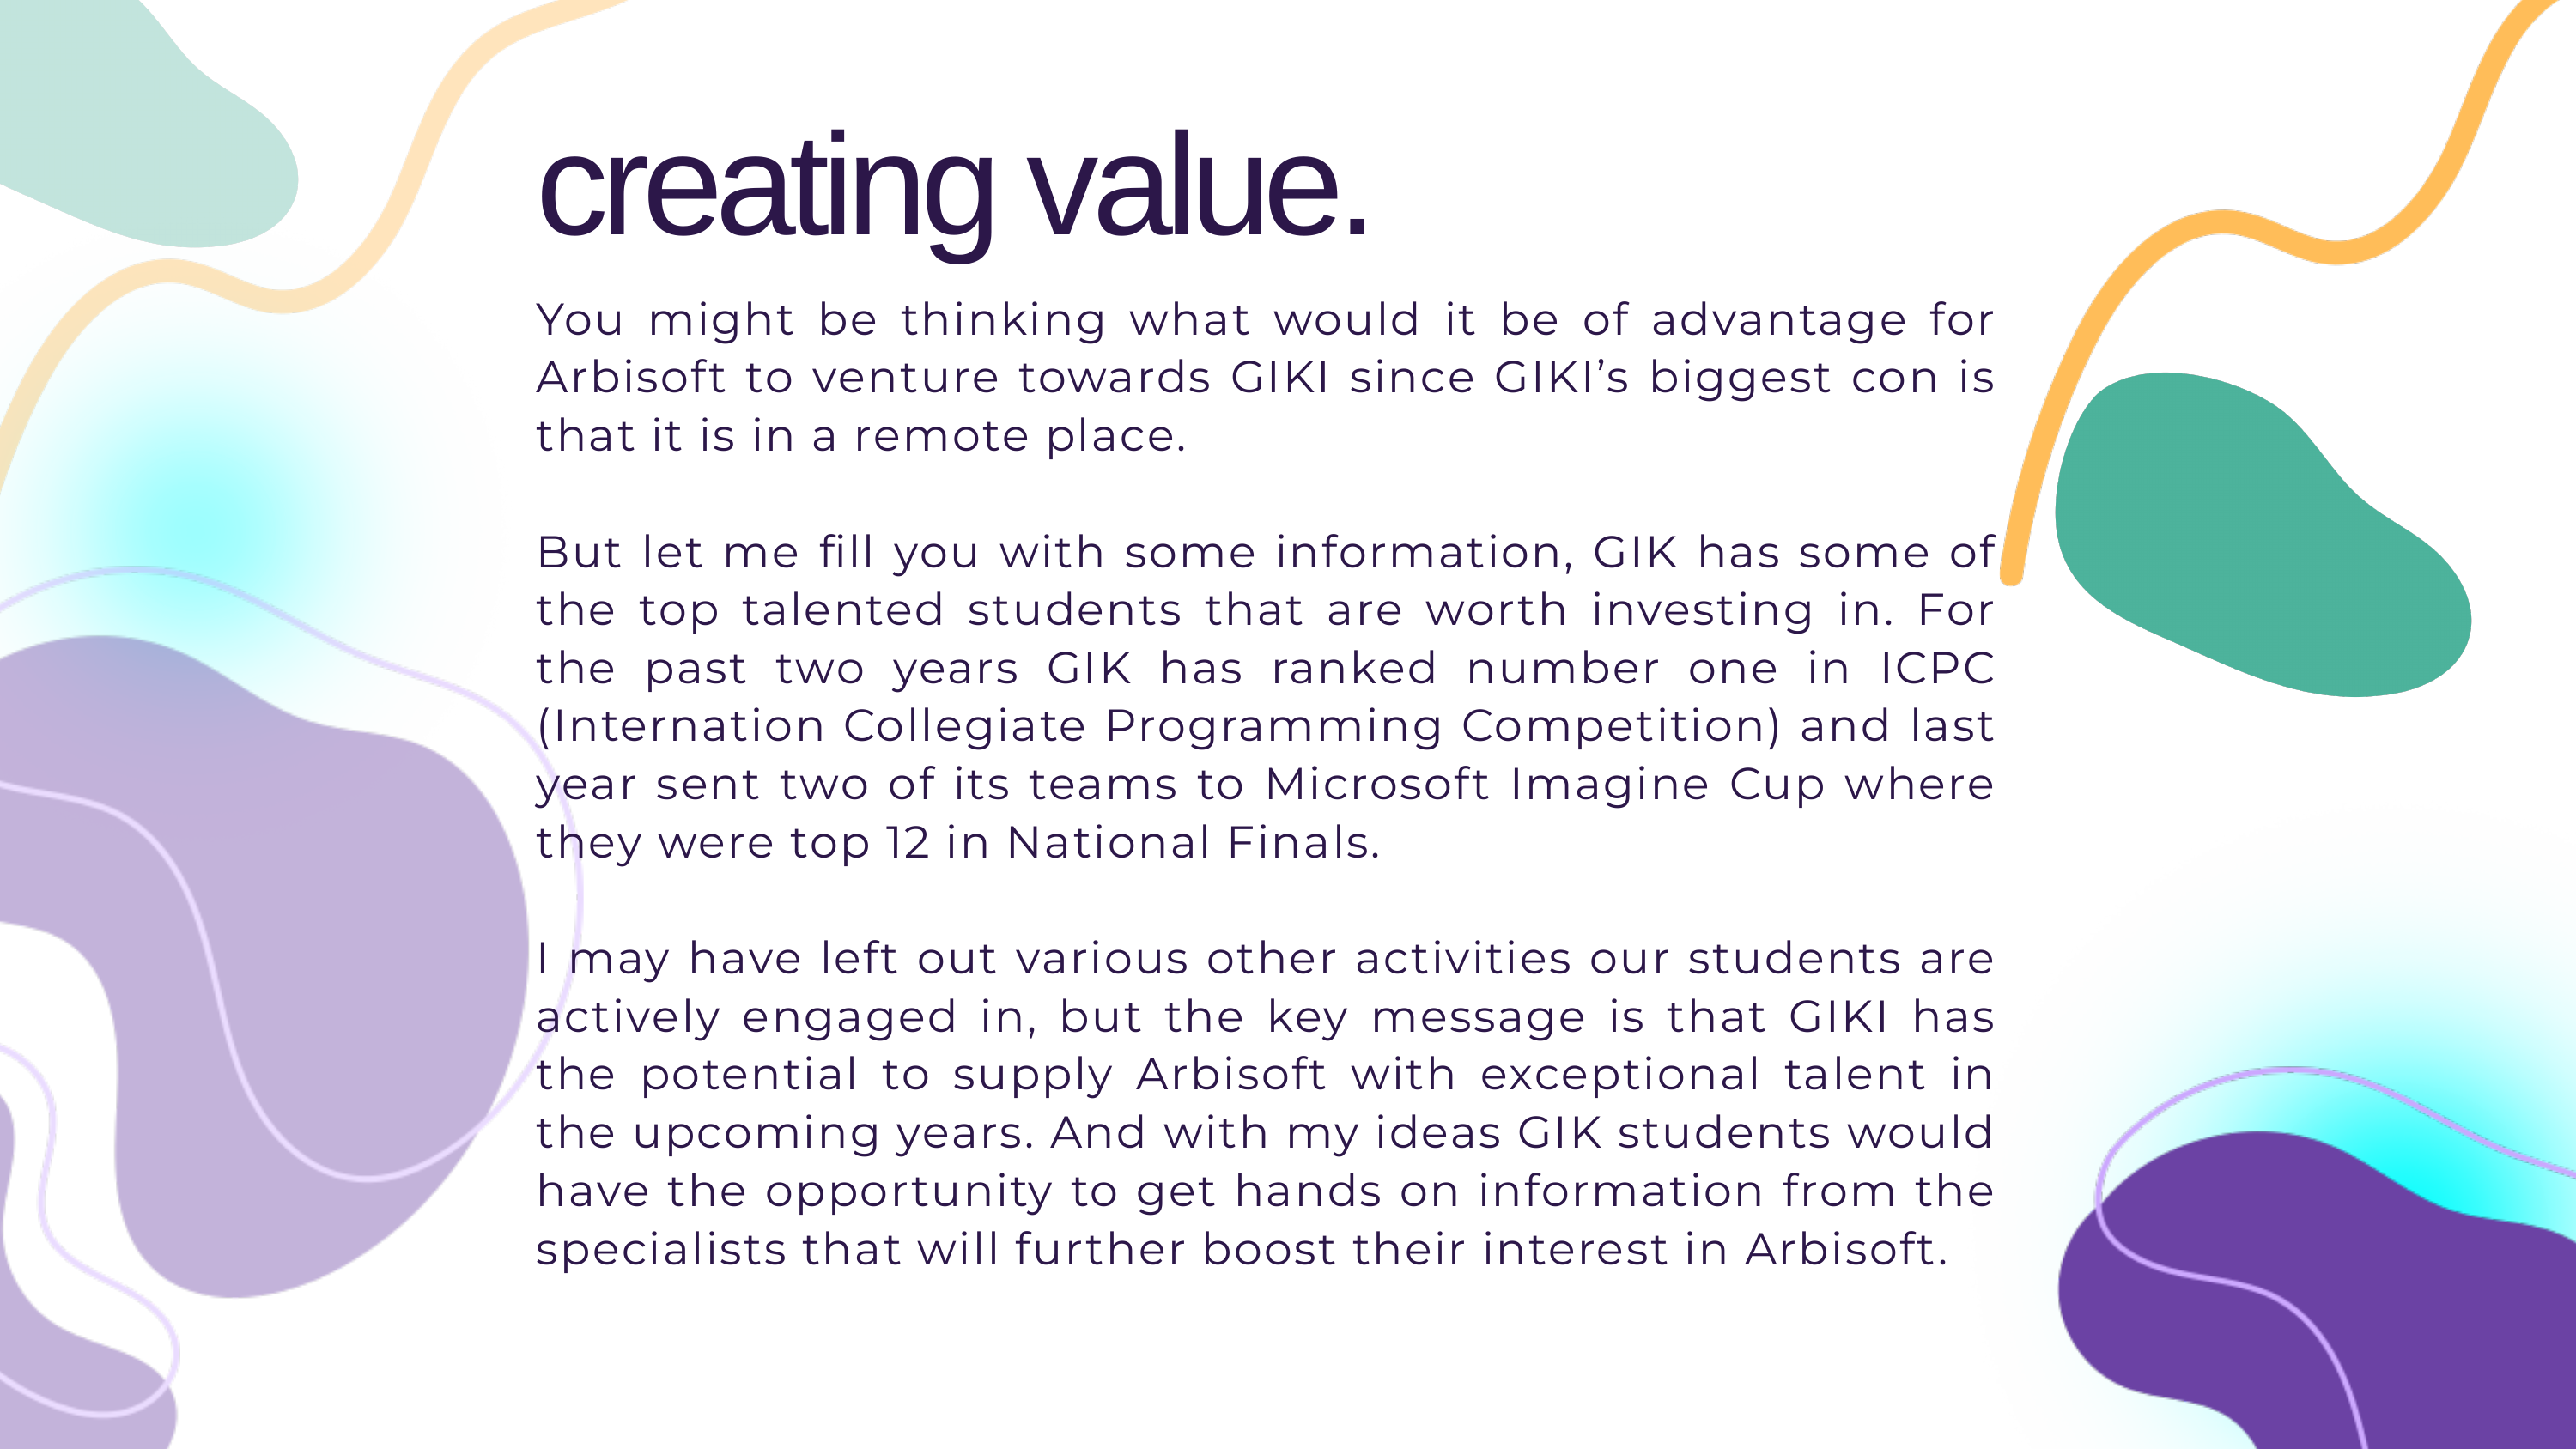

creating value.

You might be thinking what would it be of advantage for Arbisoft to venture towards GIKI since GIKI’s biggest con is that it is in a remote place.

But let me fill you with some information, GIK has some of the top talented students that are worth investing in. For the past two years GIK has ranked number one in ICPC (Internation Collegiate Programming Competition) and last year sent two of its teams to Microsoft Imagine Cup where they were top 12 in National Finals.

I may have left out various other activities our students are actively engaged in, but the key message is that GIKI has the potential to supply Arbisoft with exceptional talent in the upcoming years. And with my ideas GIK students would have the opportunity to get hands on information from the specialists that will further boost their interest in Arbisoft.